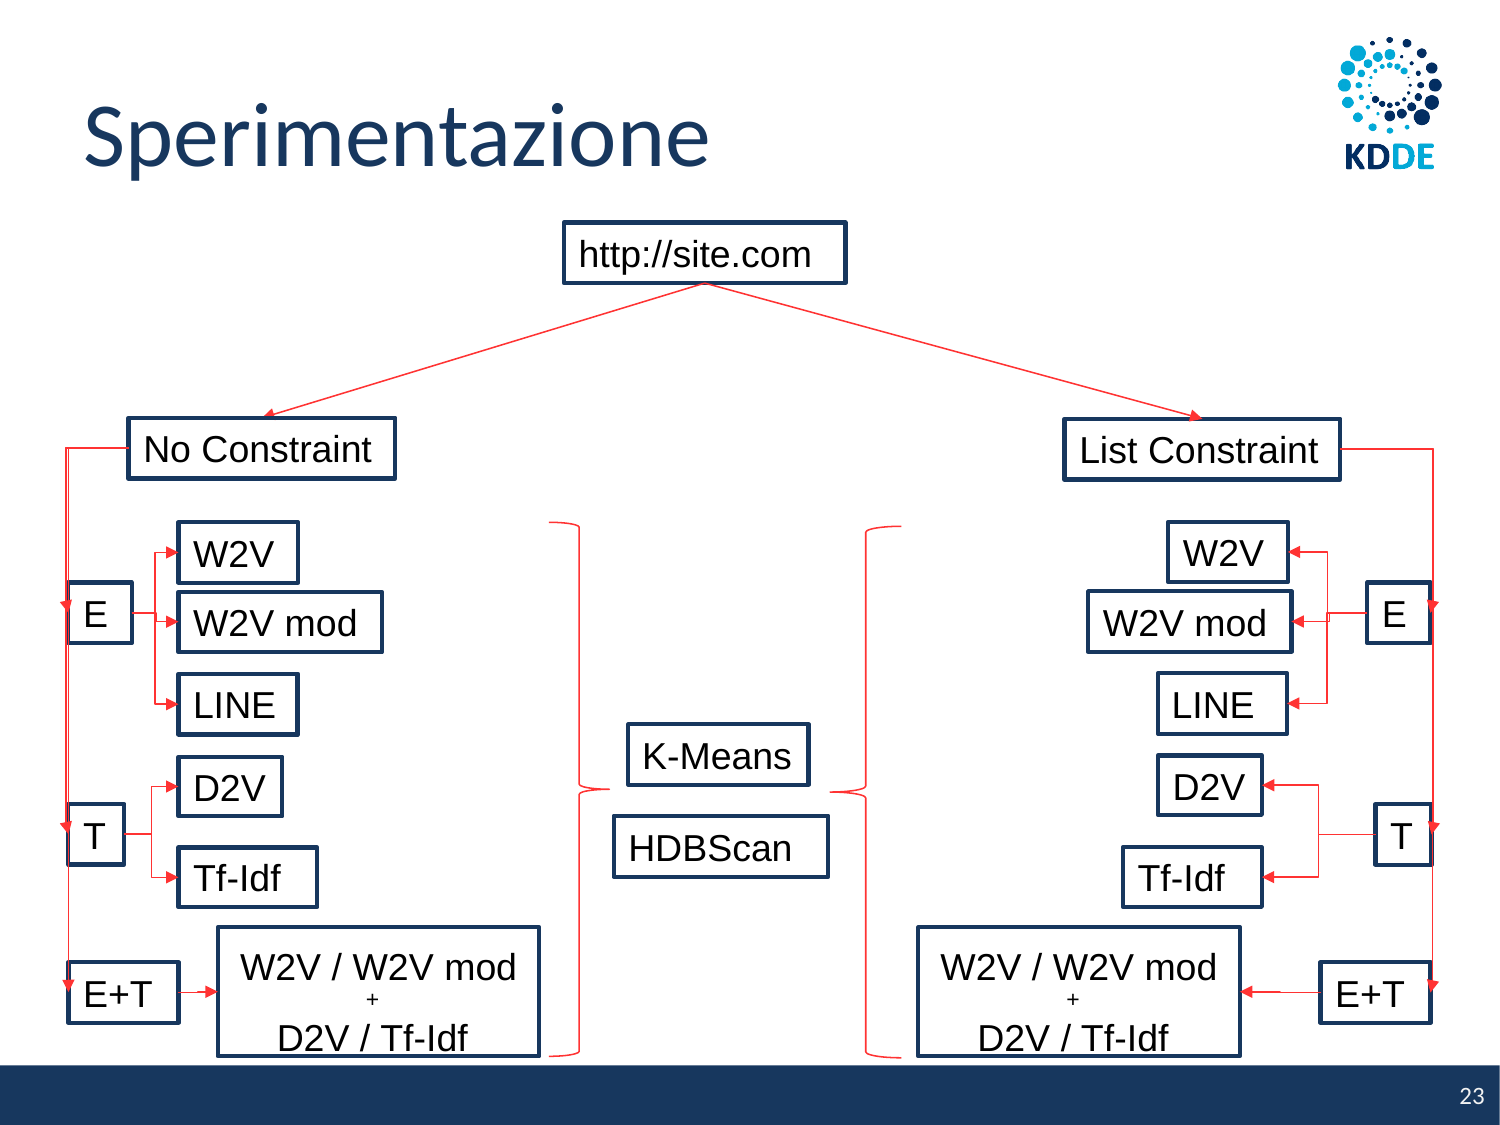

Sperimentazione
http://site.com

No Constraint
List Constraint

W2V

W2V

E

E

W2V mod

W2V mod

LINE

LINE

K-Means

D2V

D2V

T
T

HDBScan
Tf-Idf
Tf-Idf

W2V / W2V mod
W2V / W2V mod
E+T

E+T

+
+
D2V / Tf-Idf
D2V / Tf-Idf
23